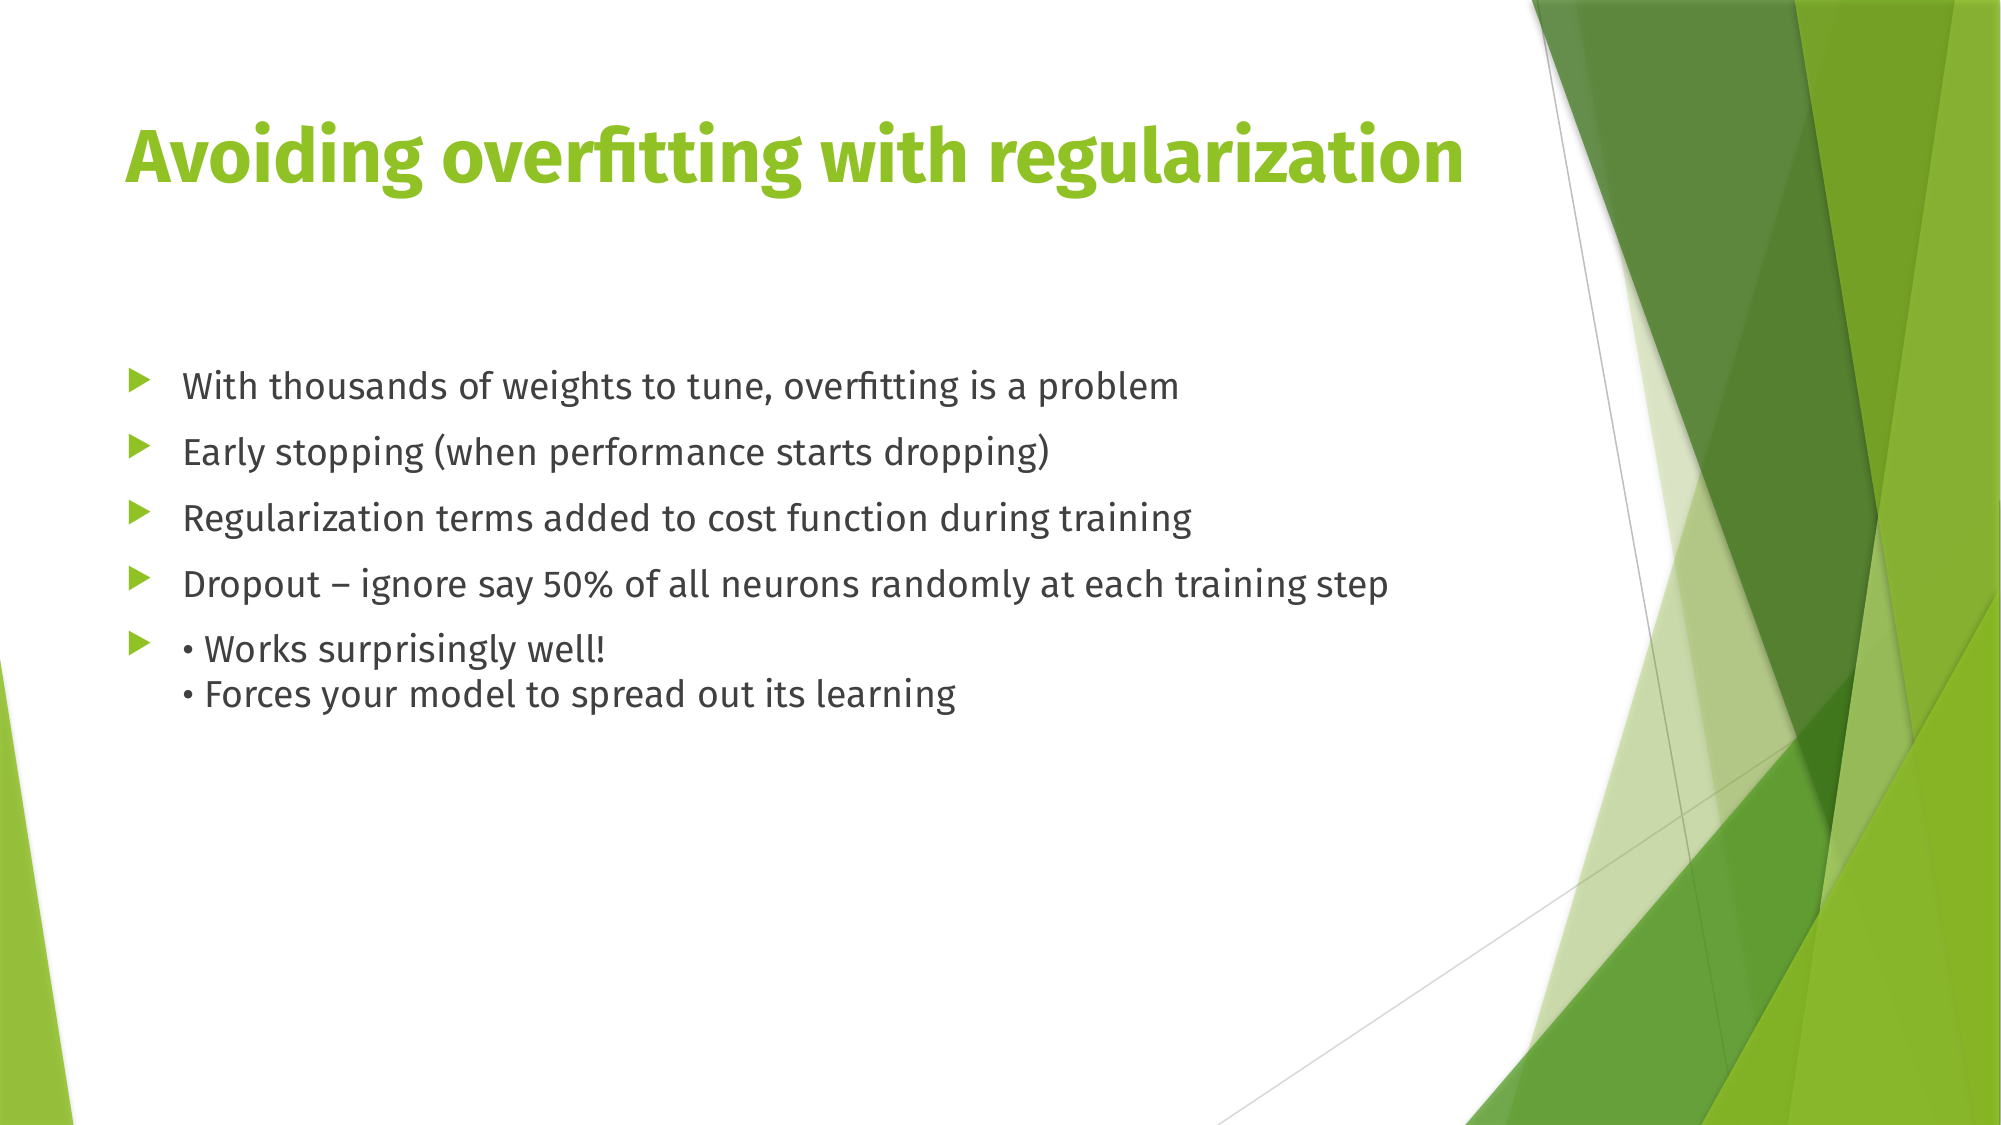

# Avoiding overfitting with regularization
With thousands of weights to tune, overfitting is a problem
Early stopping (when performance starts dropping)
Regularization terms added to cost function during training
Dropout – ignore say 50% of all neurons randomly at each training step
• Works surprisingly well!
• Forces your model to spread out its learning